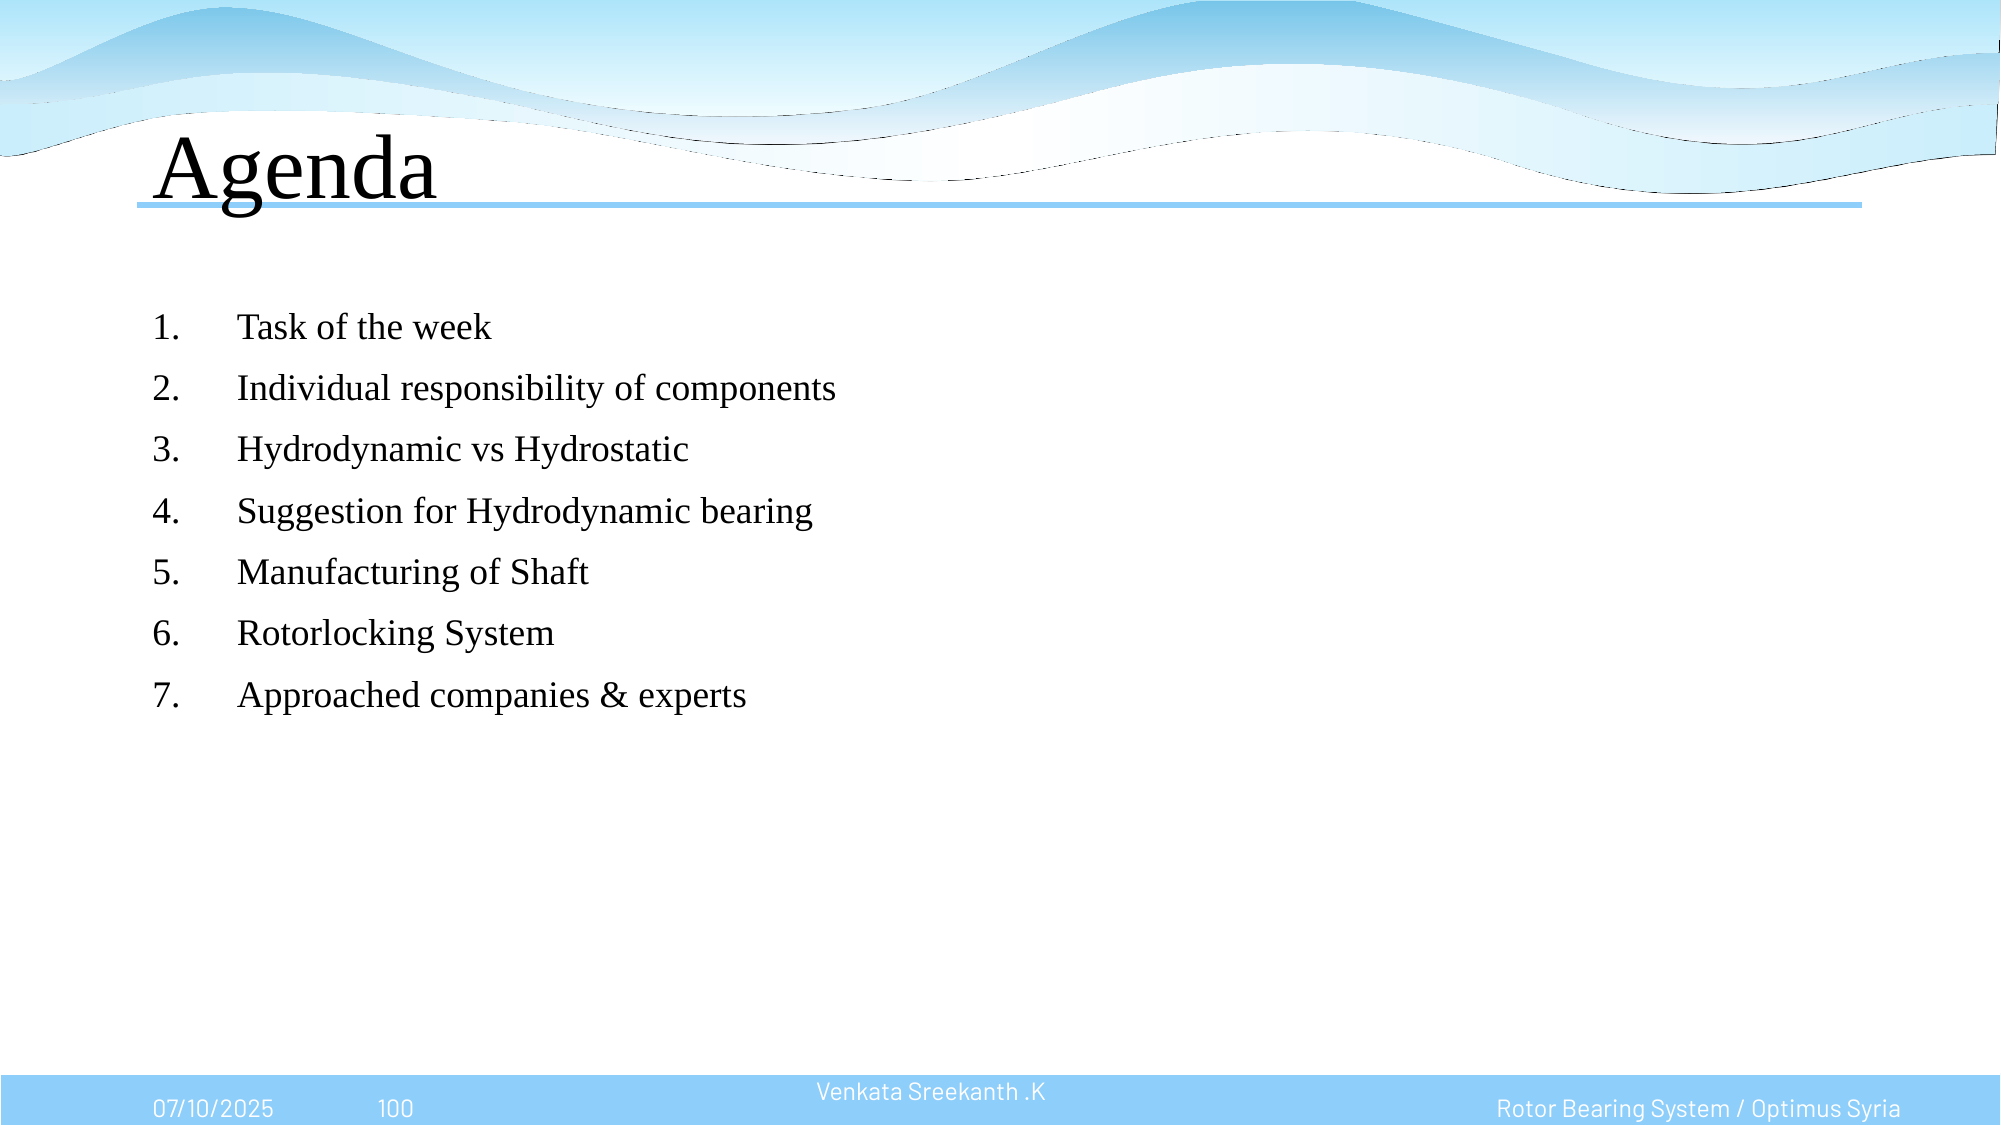

# Agenda
Task of the week
Individual responsibility of components
Hydrodynamic vs Hydrostatic
Suggestion for Hydrodynamic bearing
Manufacturing of Shaft
Rotorlocking System
Approached companies & experts

07/10/2025
100
Rotor Bearing System / Optimus Syria
Venkata Sreekanth .K